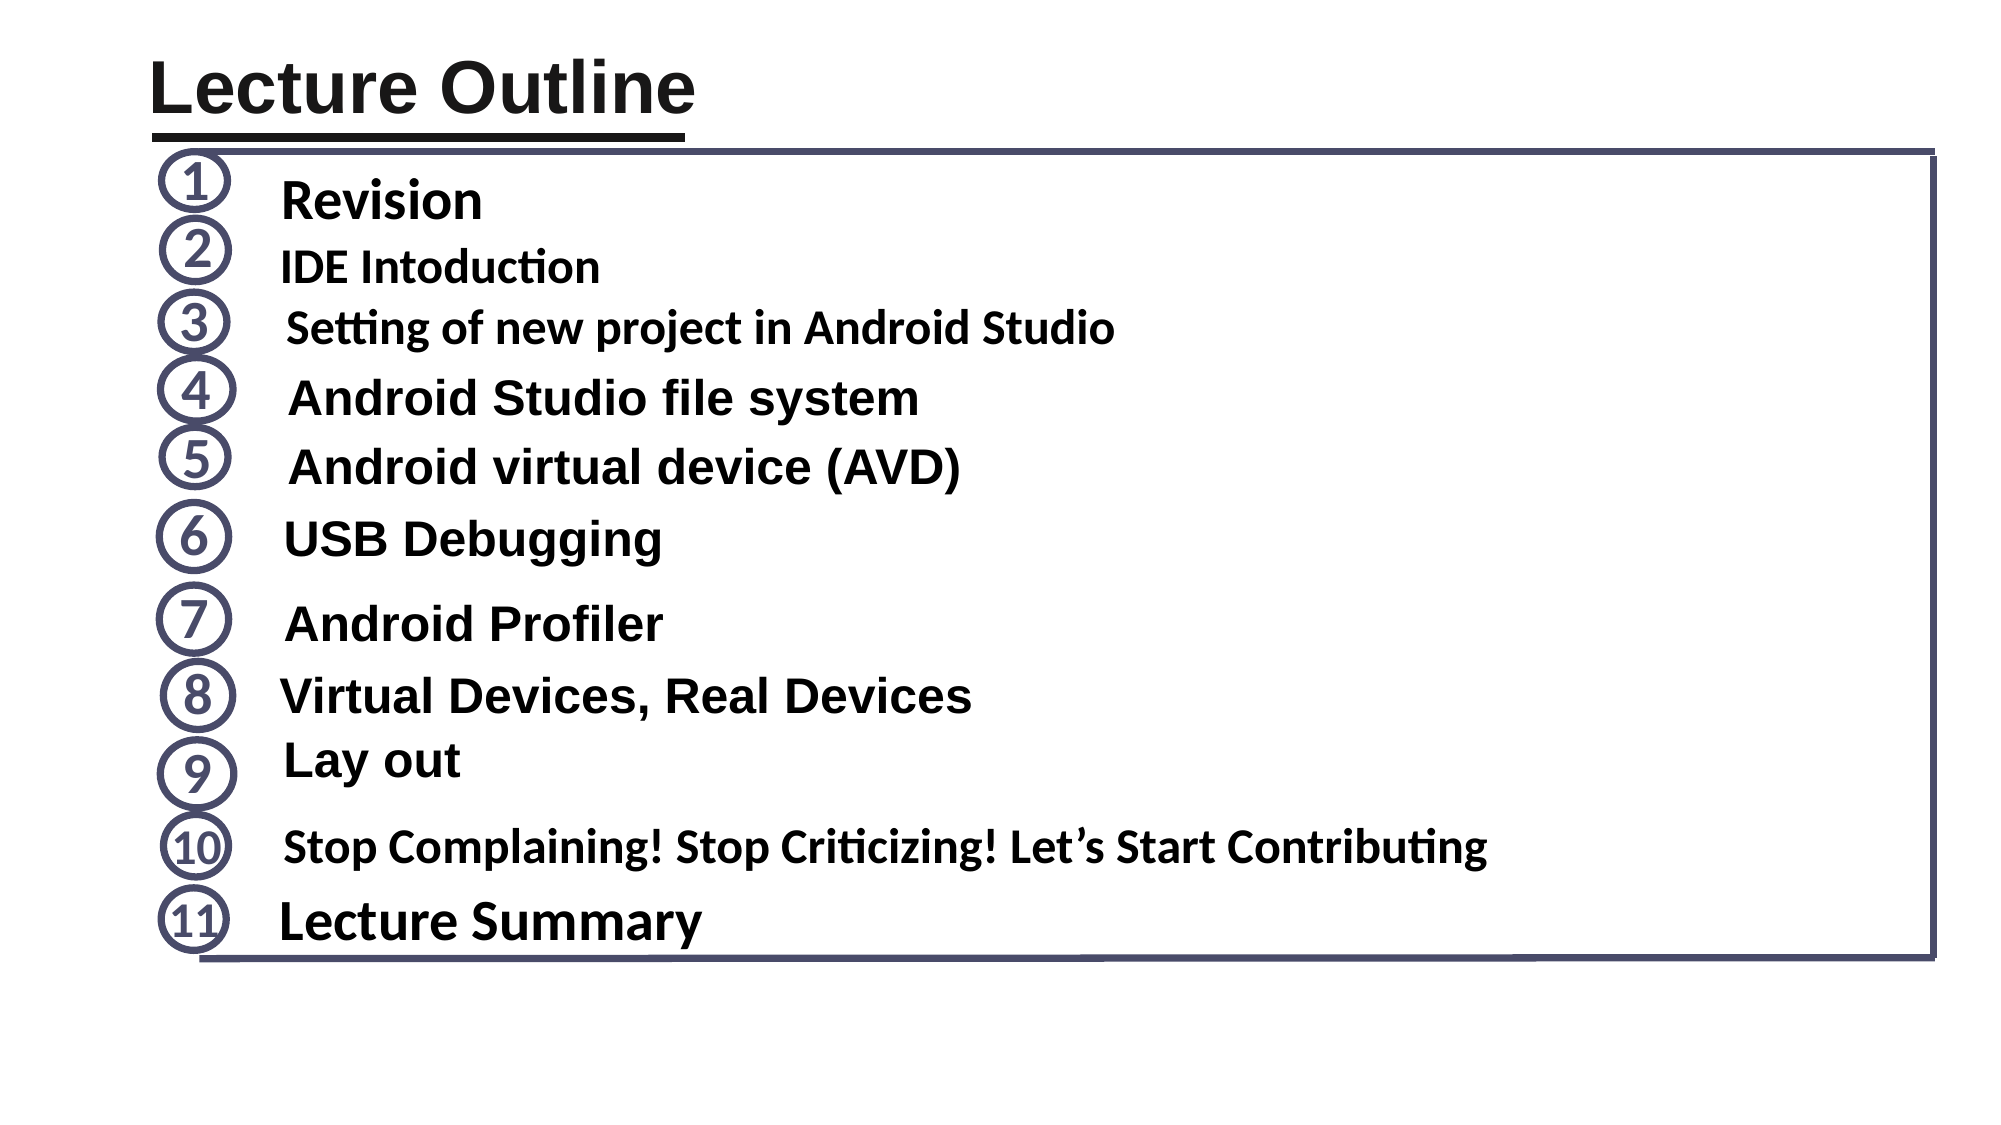

Lecture Outline
1

Revision
2

IDE Intoduction
3

Setting of new project in Android Studio
4

Android Studio file system
5

Android virtual device (AVD)
6

USB Debugging
7

Android Profiler
8

Virtual Devices, Real Devices
Lay out
9

Stop Complaining! Stop Criticizing! Let’s Start Contributing
10

Lecture Summary
11